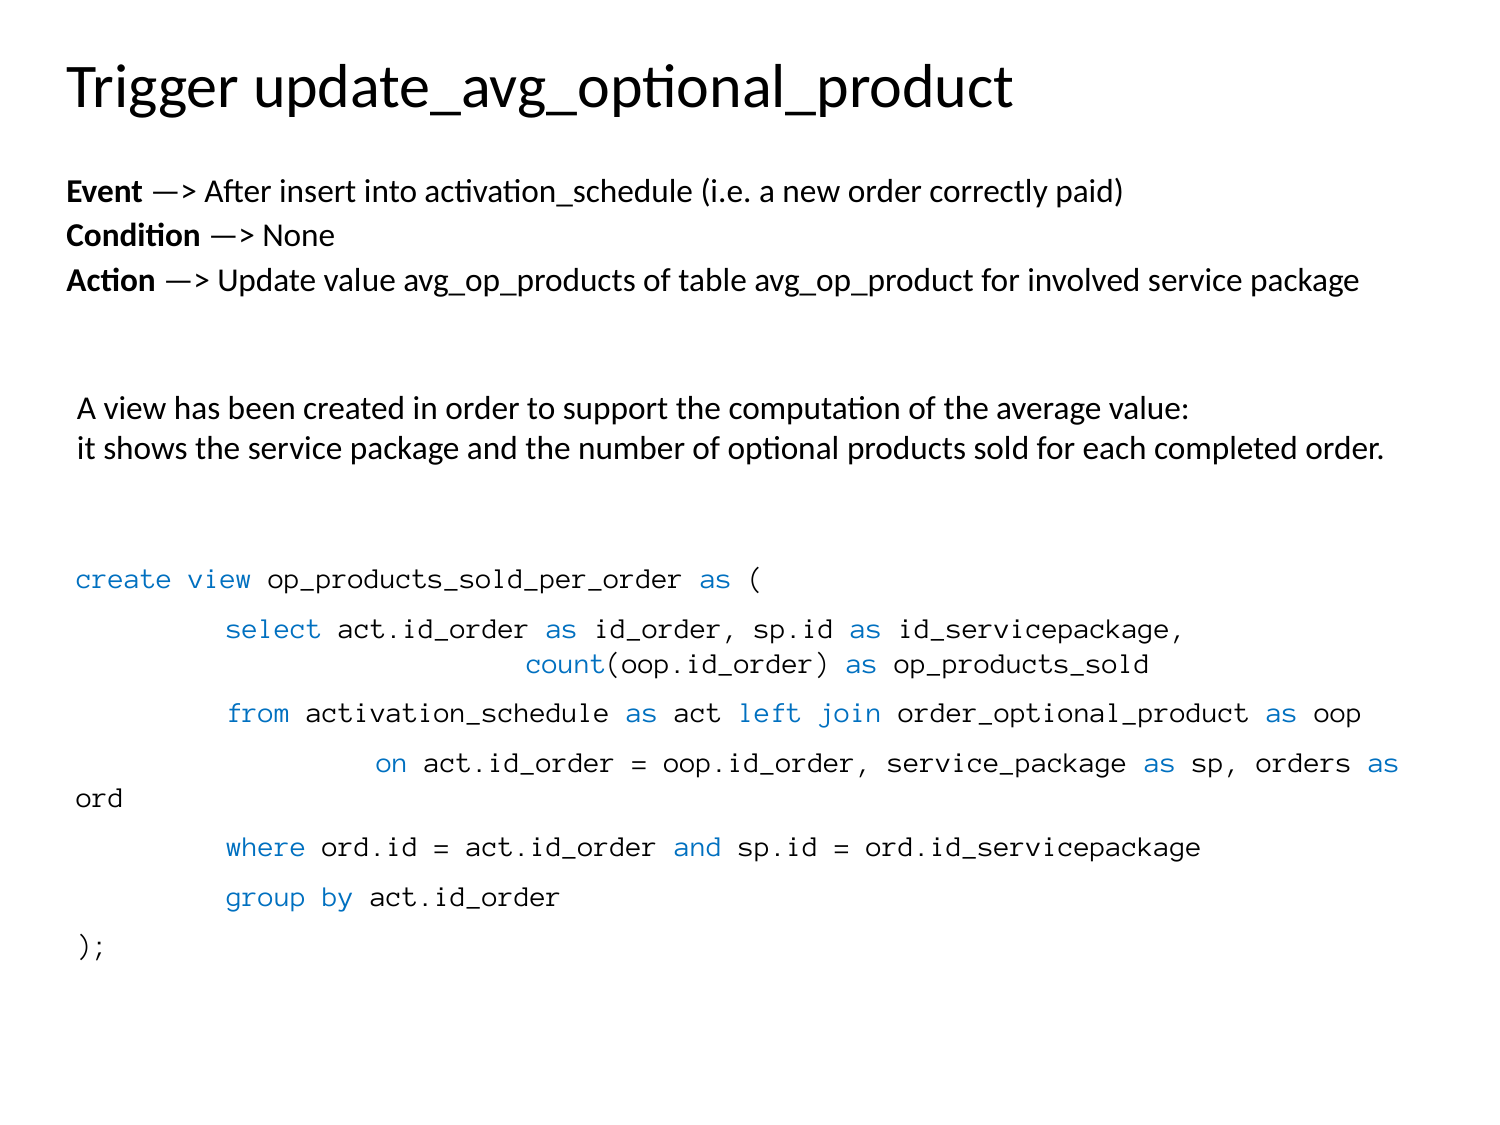

# Trigger update_avg_optional_product
Event —> After insert into activation_schedule (i.e. a new order correctly paid)
Condition —> None
Action —> Update value avg_op_products of table avg_op_product for involved service package
A view has been created in order to support the computation of the average value:
it shows the service package and the number of optional products sold for each completed order.
create view op_products_sold_per_order as (
	select act.id_order as id_order, sp.id as id_servicepackage, 				count(oop.id_order) as op_products_sold
	from activation_schedule as act left join order_optional_product as oop
		on act.id_order = oop.id_order, service_package as sp, orders as ord
    	where ord.id = act.id_order and sp.id = ord.id_servicepackage
    	group by act.id_order
);